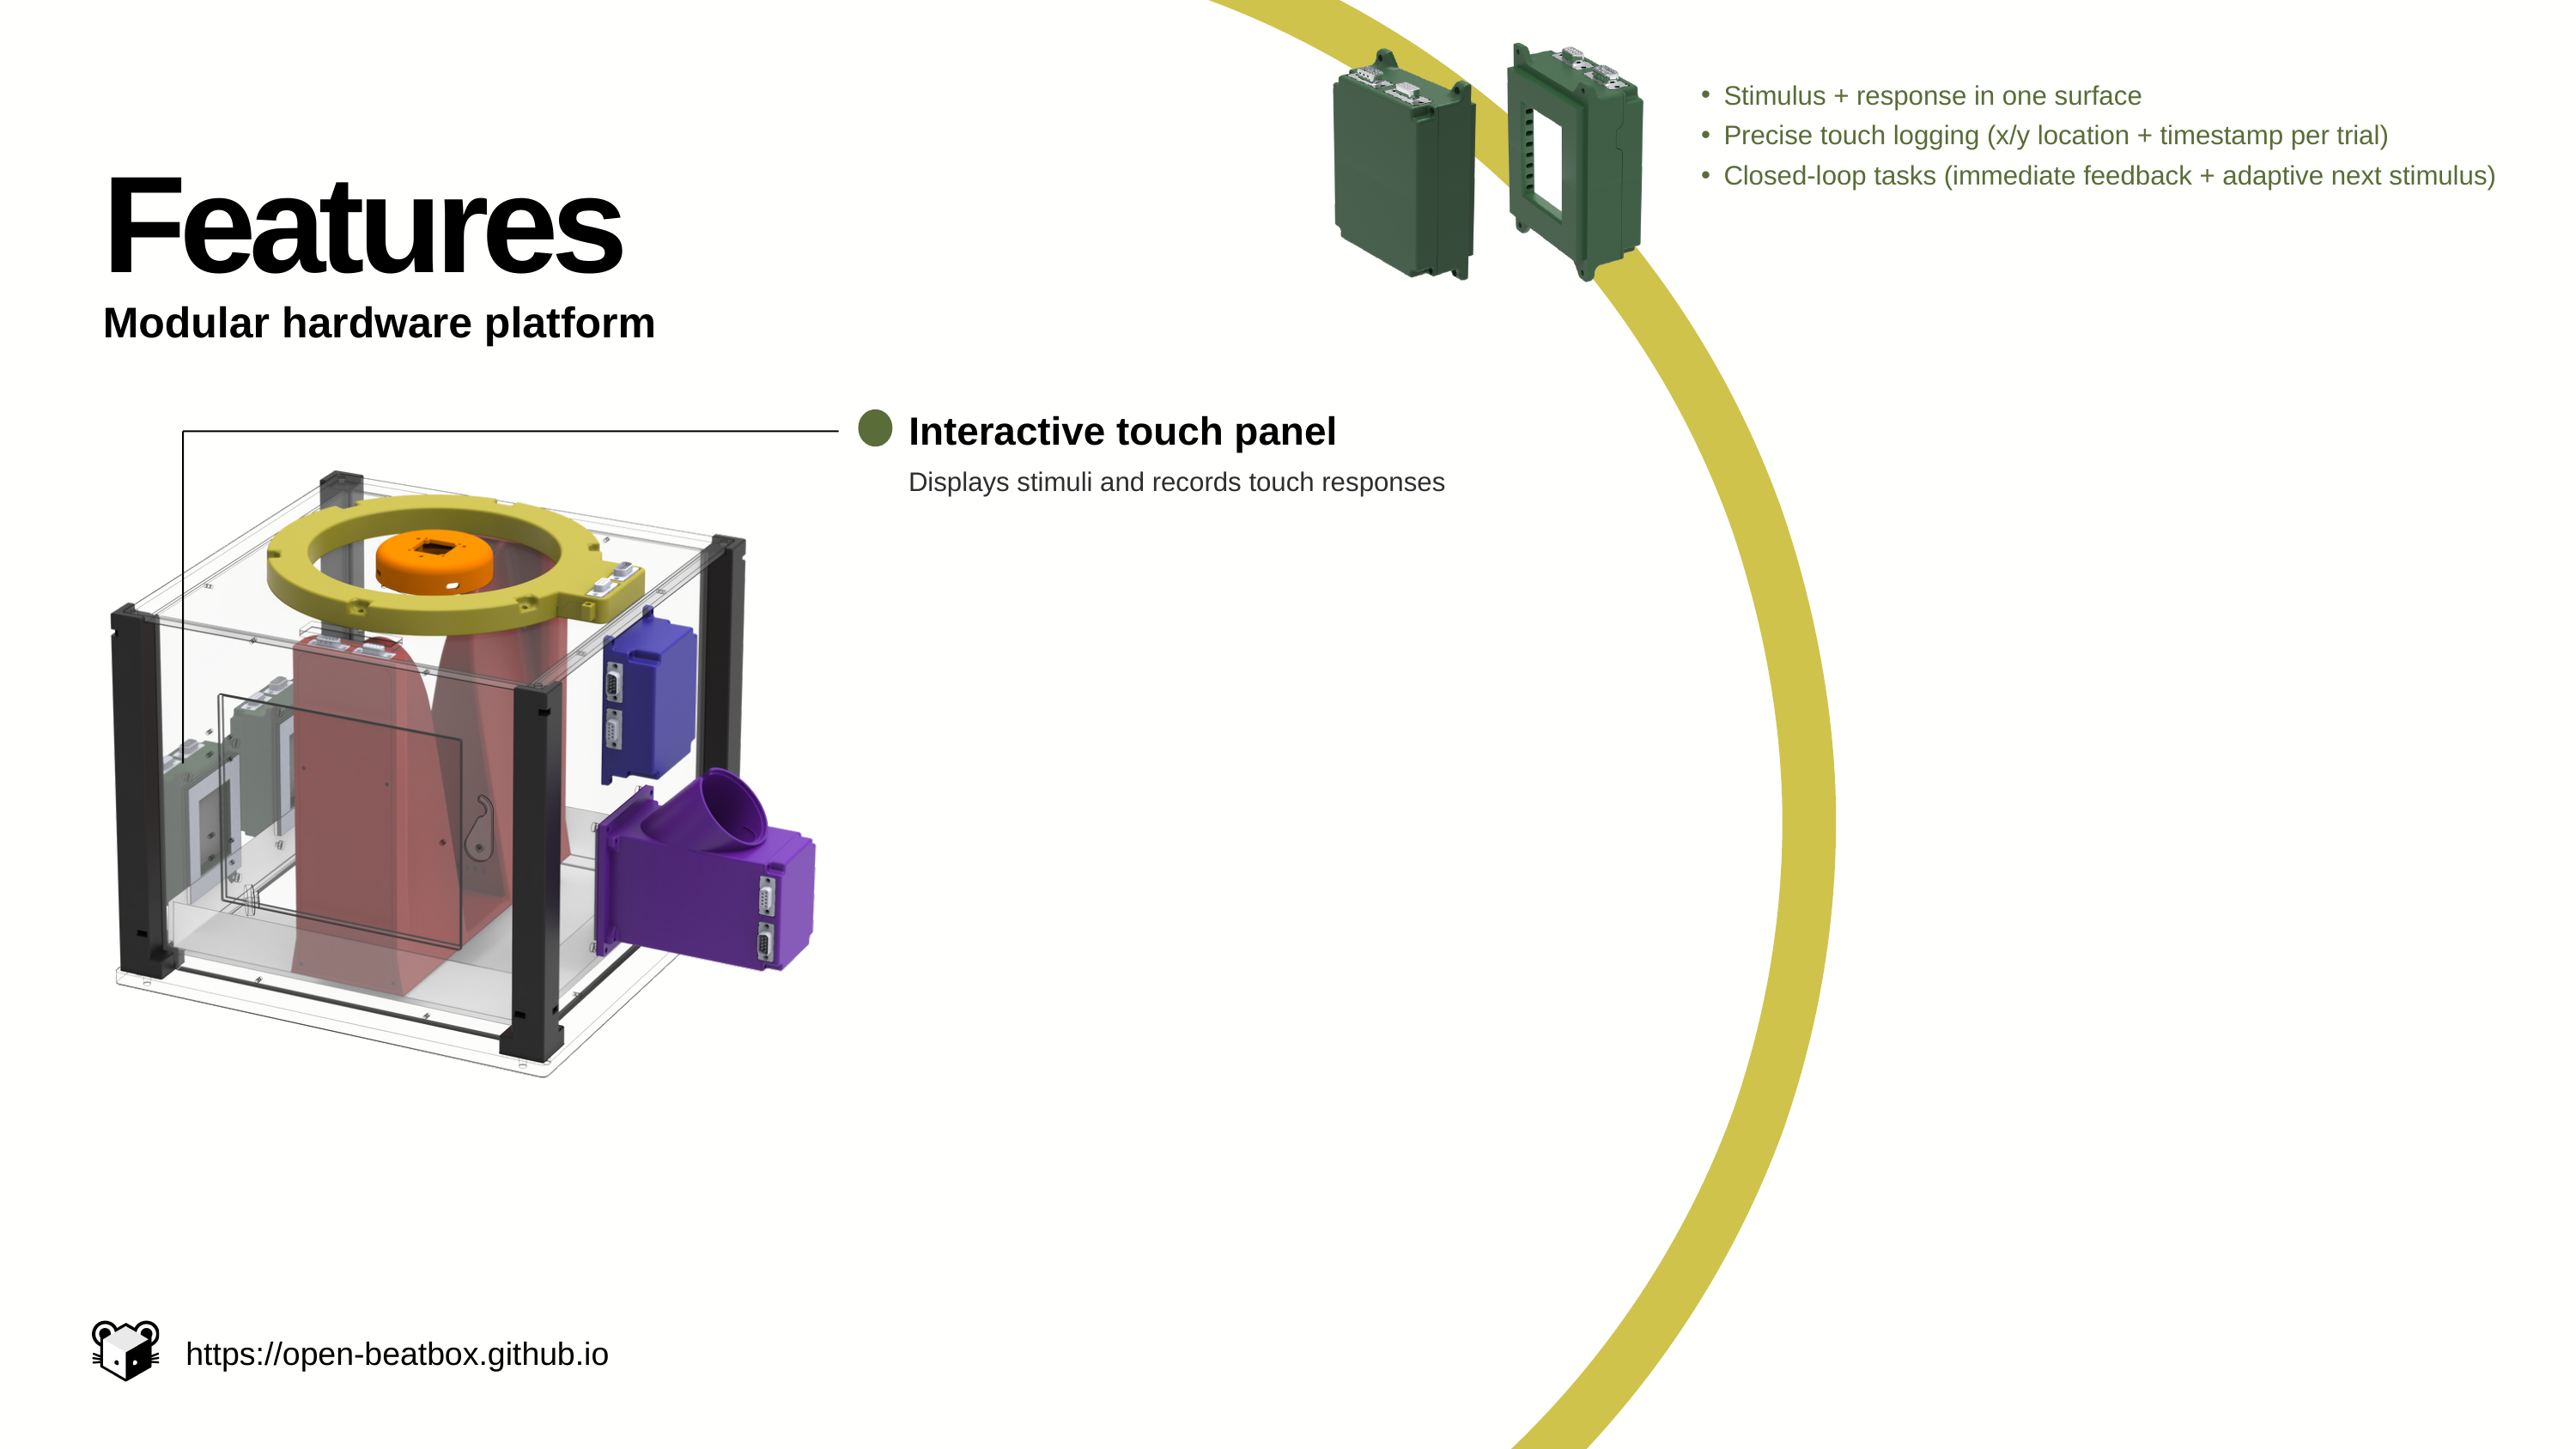

Stimulus + response in one surface
Precise touch logging (x/y location + timestamp per trial)
Closed-loop tasks (immediate feedback + adaptive next stimulus)
Features
Modular hardware platform

Interactive touch panel

Displays stimuli and records touch responses

https://open-beatbox.github.io